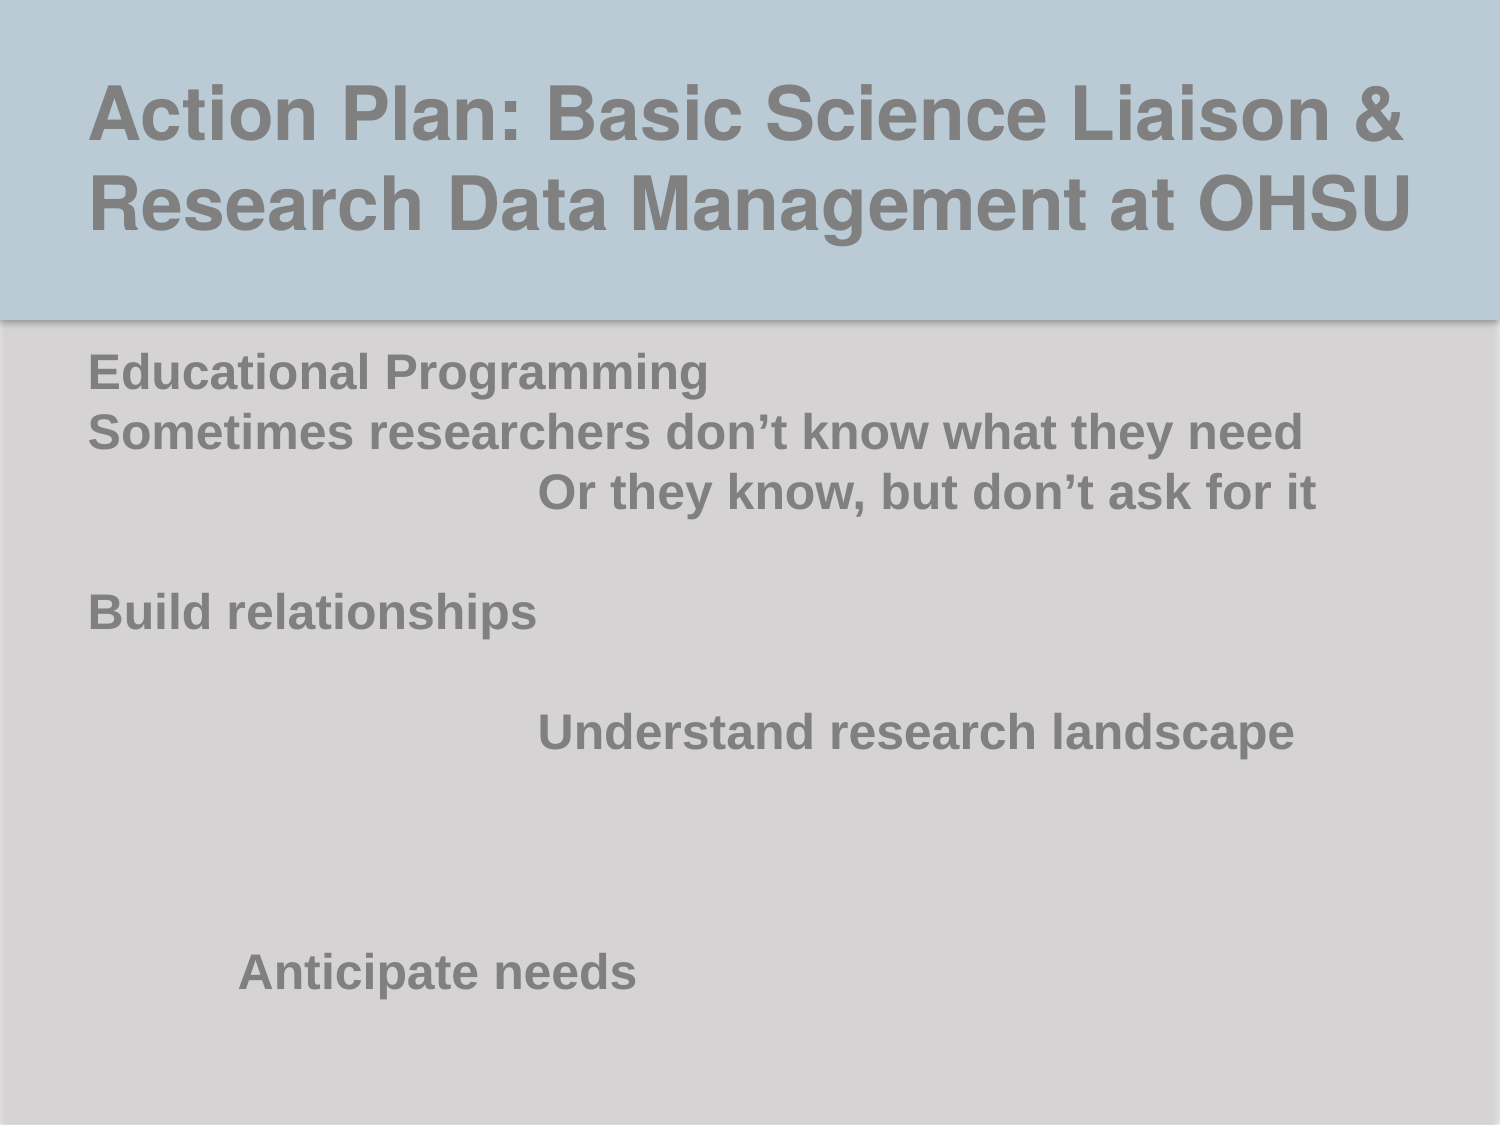

Action Plan: Basic Science Liaison & Research Data Management at OHSU

Educational Programming
Sometimes researchers don’t know what they need
			Or they know, but don’t ask for it

Build relationships

			Understand research landscape

									Anticipate needs

															Nimbly respond with timely 														   	 educational programming